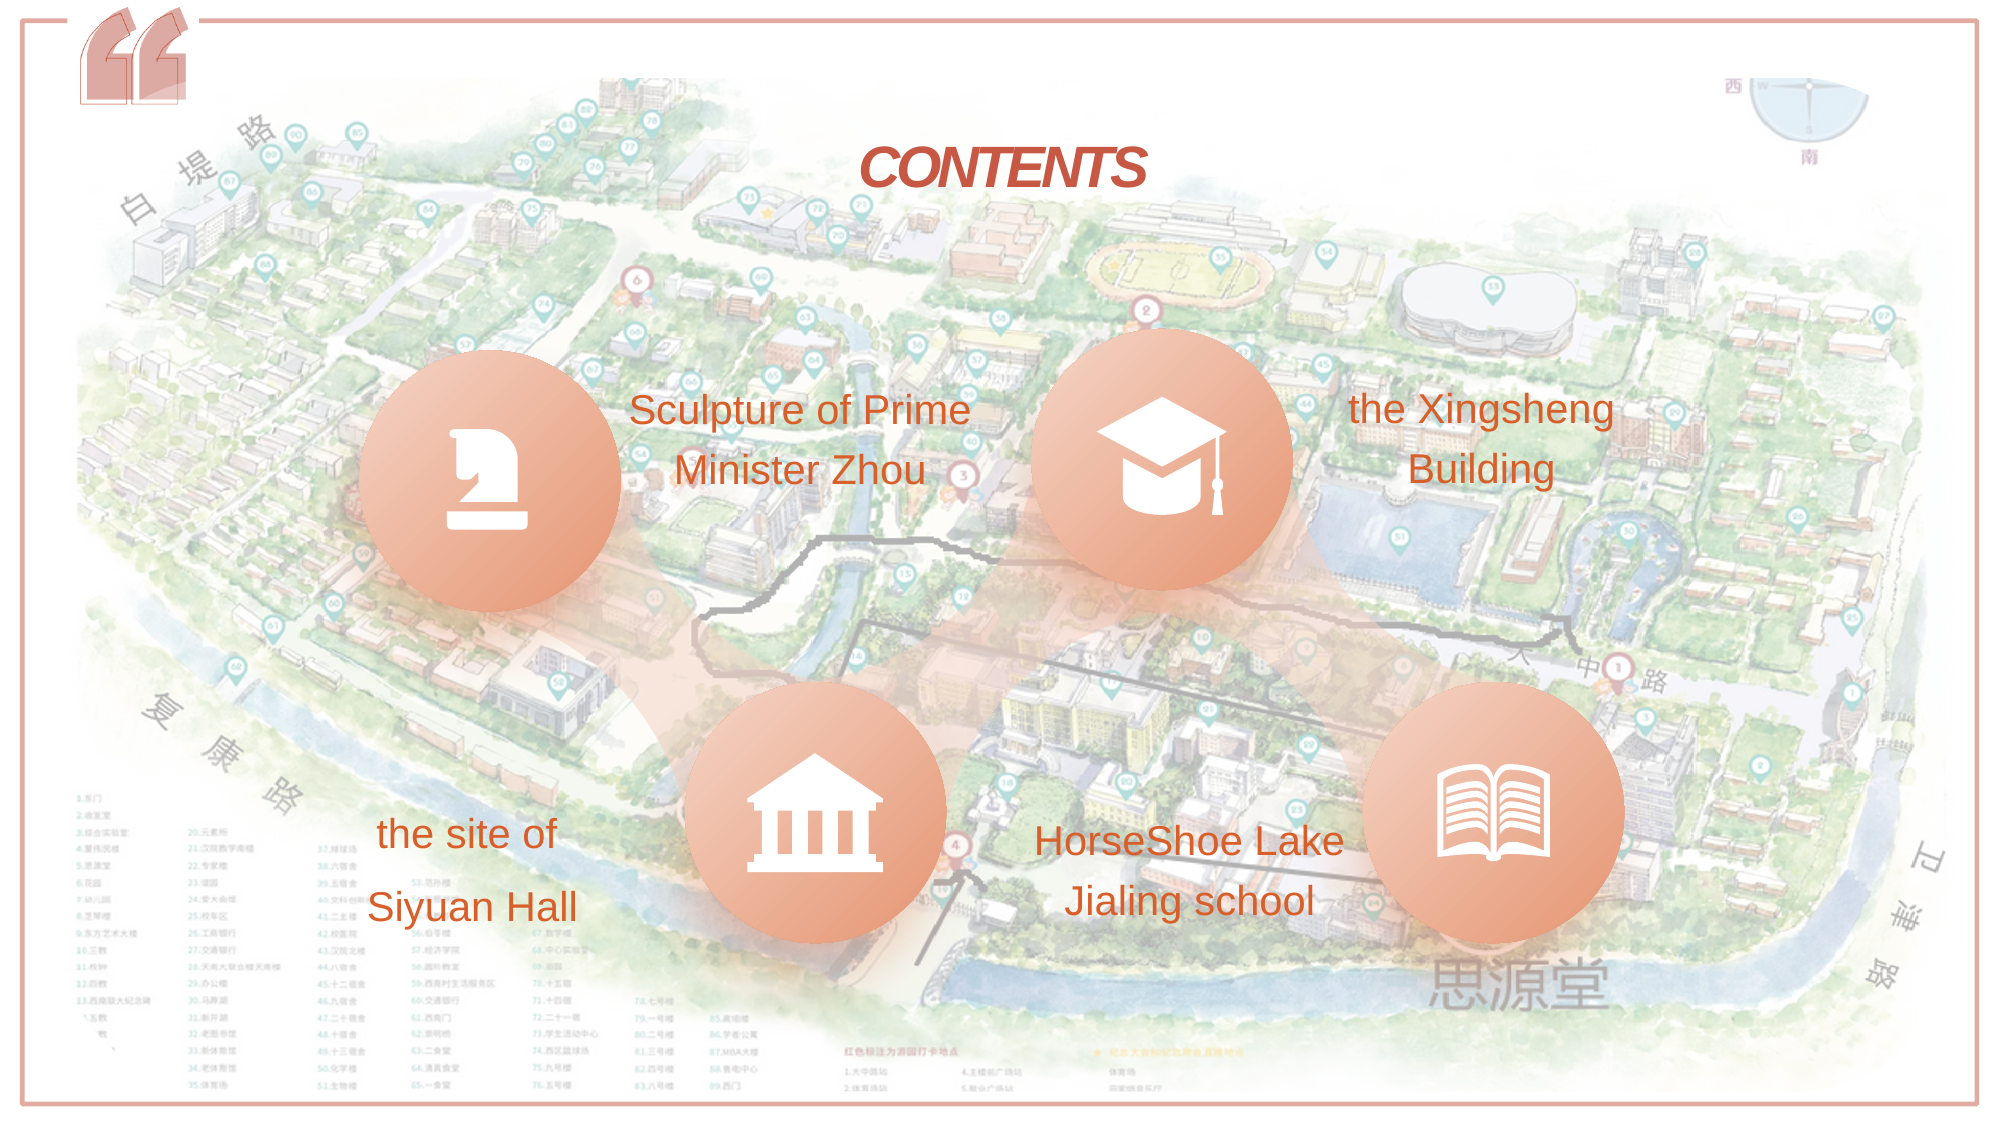

CONTENTS

the Xingsheng Building
Sculpture of Prime Minister Zhou

the site of
Siyuan Hall
 HorseShoe Lake  Jialing school